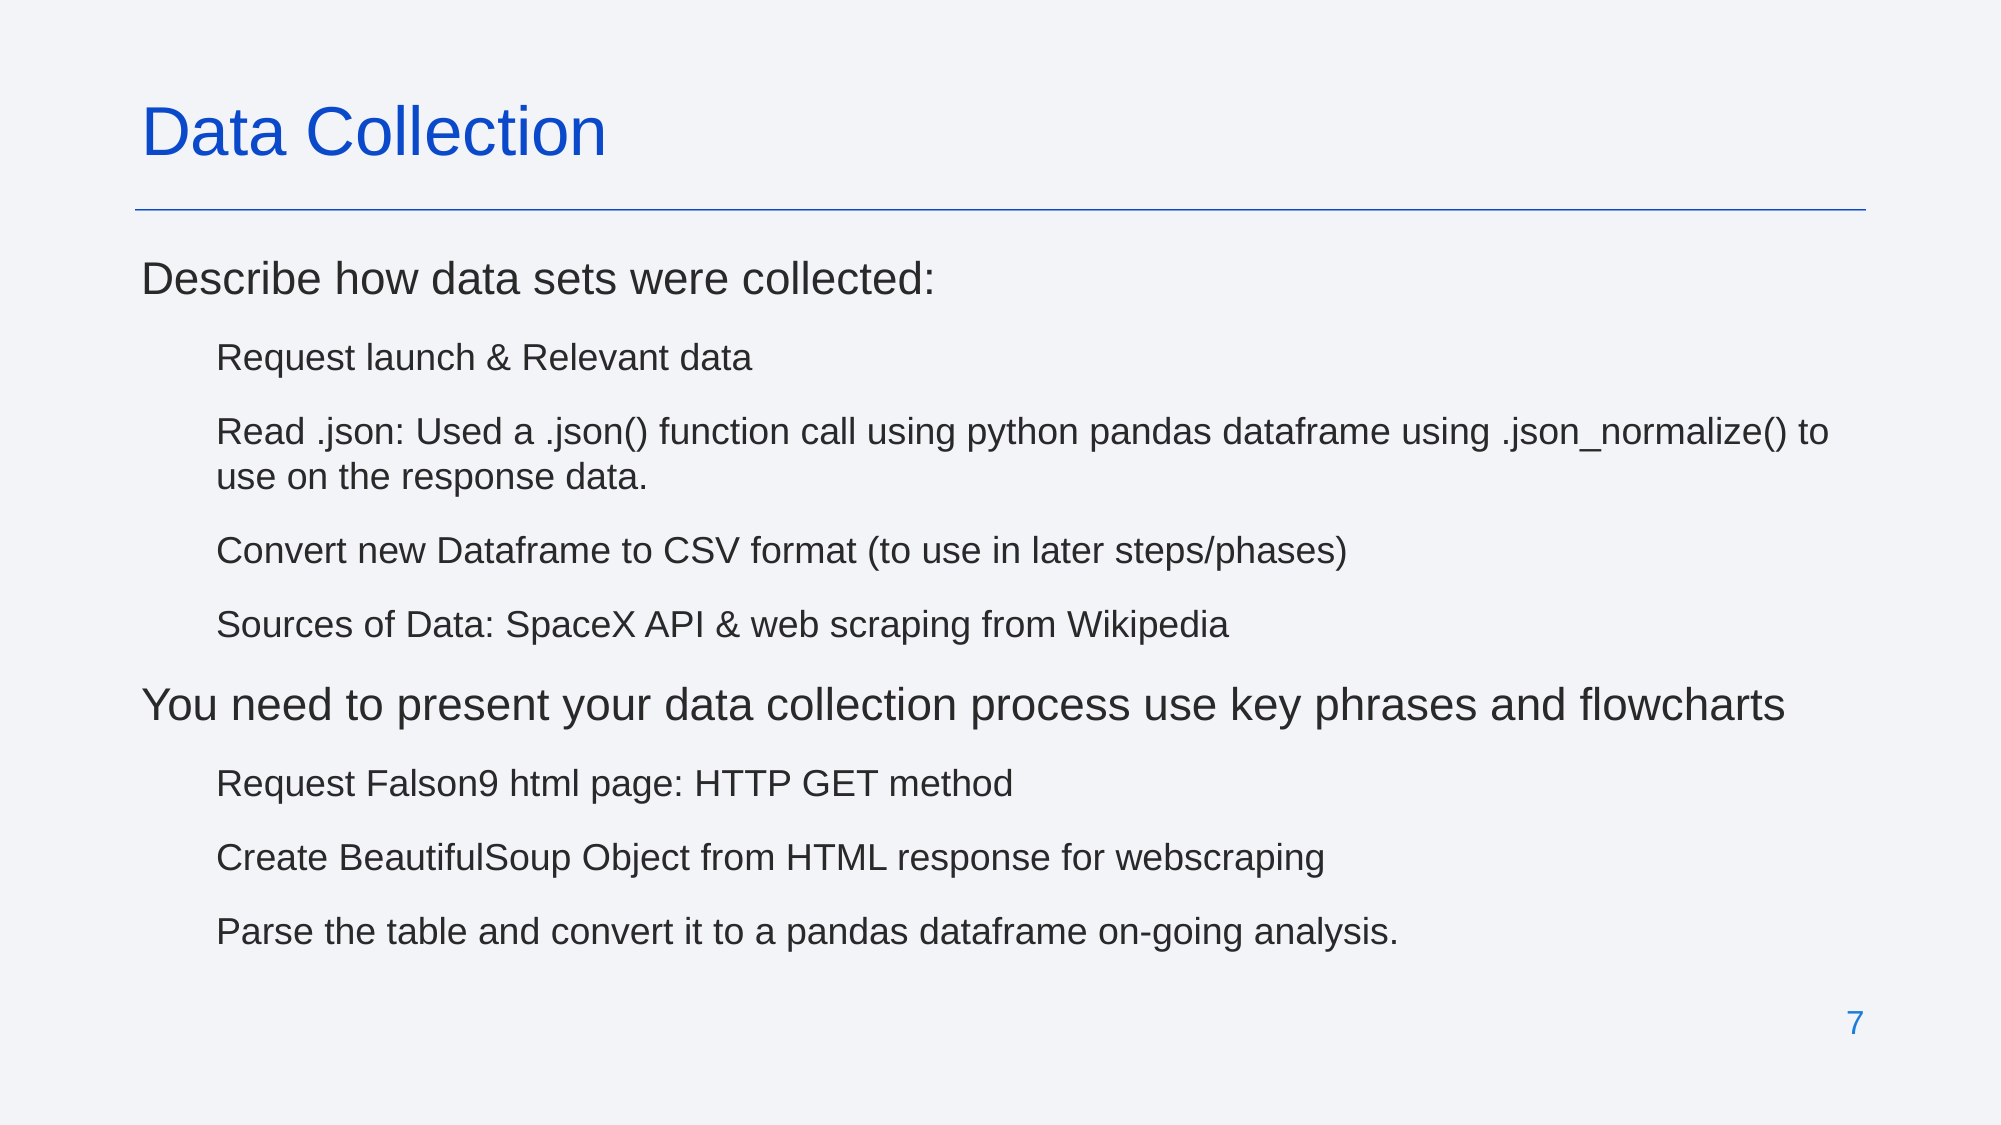

Data Collection
Describe how data sets were collected:
Request launch & Relevant data
Read .json: Used a .json() function call using python pandas dataframe using .json_normalize() to use on the response data.
Convert new Dataframe to CSV format (to use in later steps/phases)
Sources of Data: SpaceX API & web scraping from Wikipedia
You need to present your data collection process use key phrases and flowcharts
Request Falson9 html page: HTTP GET method
Create BeautifulSoup Object from HTML response for webscraping
Parse the table and convert it to a pandas dataframe on-going analysis.

7